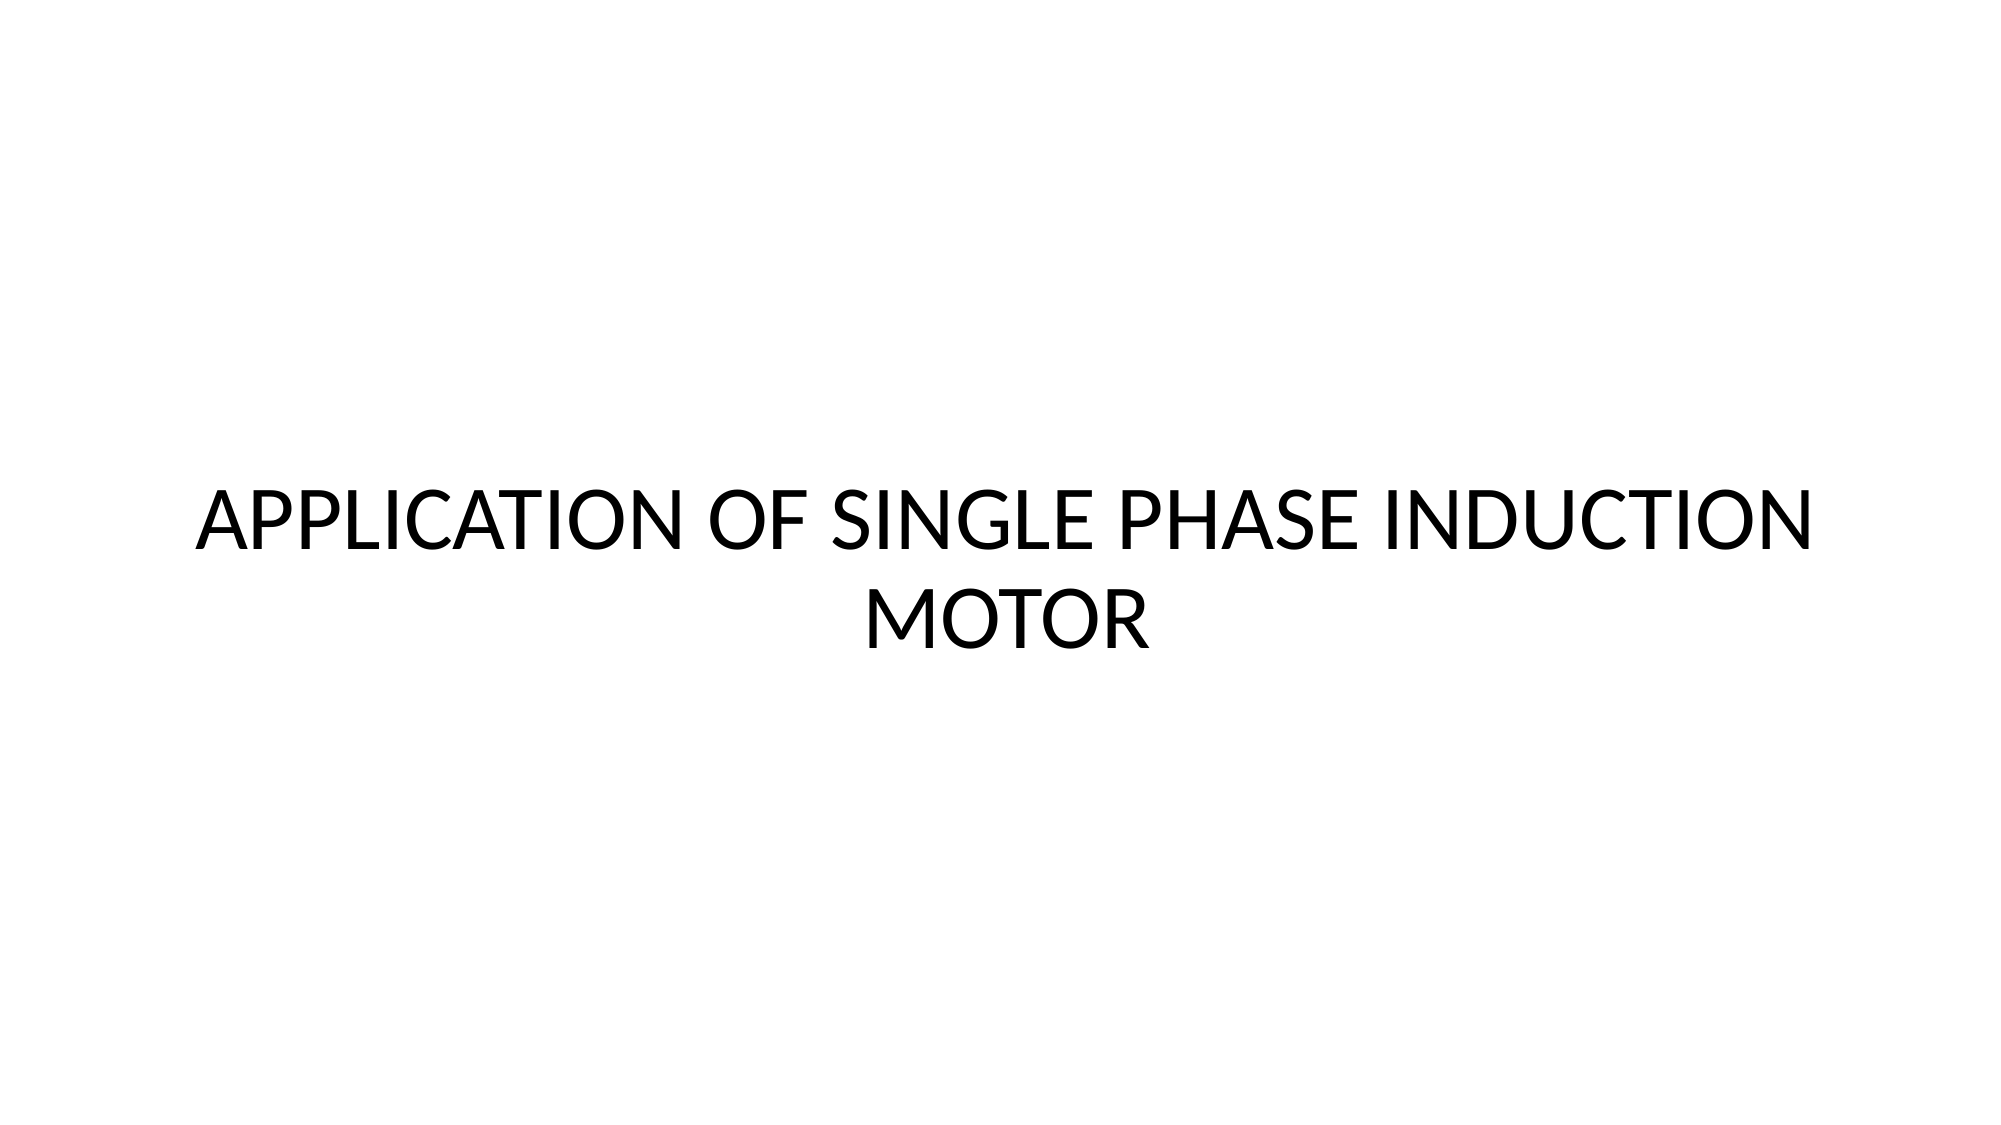

# APPLICATION OF SINGLE PHASE INDUCTION MOTOR